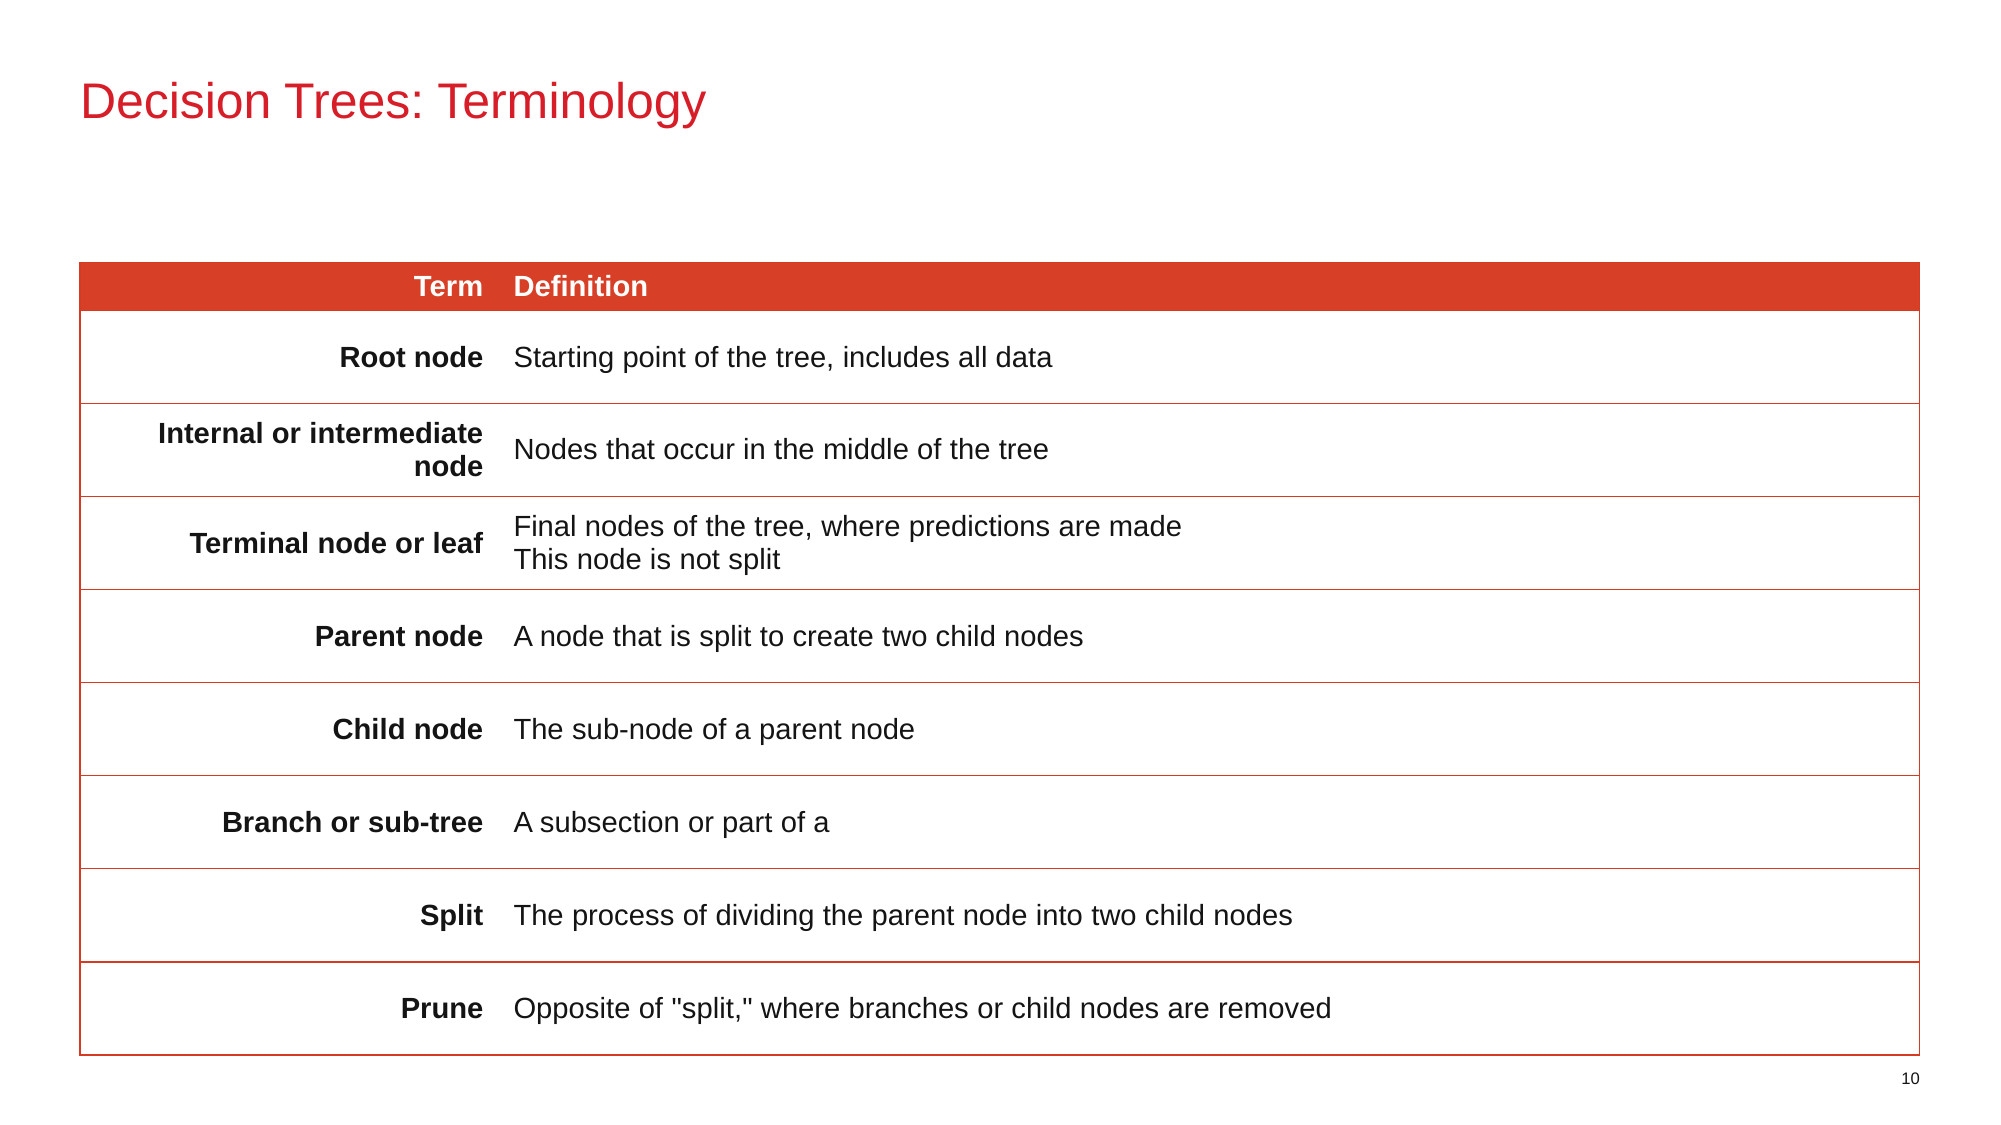

# Decision Trees: Terminology
| Term | Definition |
| --- | --- |
| Root node | Starting point of the tree, includes all data |
| Internal or intermediate node | Nodes that occur in the middle of the tree |
| Terminal node or leaf | Final nodes of the tree, where predictions are made This node is not split |
| Parent node | A node that is split to create two child nodes |
| Child node | The sub-node of a parent node |
| Branch or sub-tree | A subsection or part of a |
| Split | The process of dividing the parent node into two child nodes |
| Prune | Opposite of "split," where branches or child nodes are removed |
10